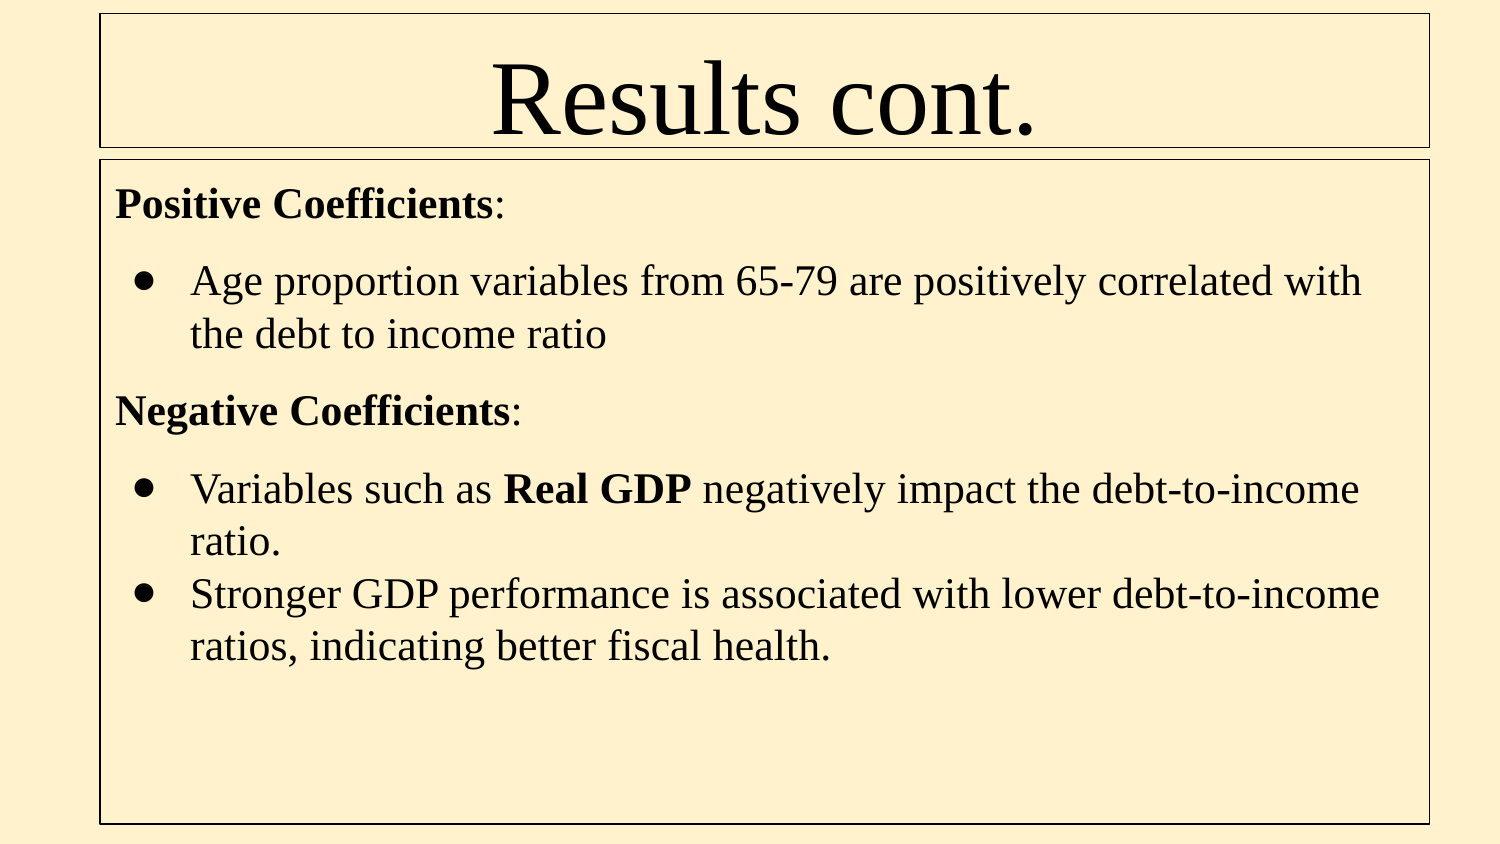

Results cont.
Positive Coefficients:
Age proportion variables from 65-79 are positively correlated with the debt to income ratio
Negative Coefficients:
Variables such as Real GDP negatively impact the debt-to-income ratio.
Stronger GDP performance is associated with lower debt-to-income ratios, indicating better fiscal health.